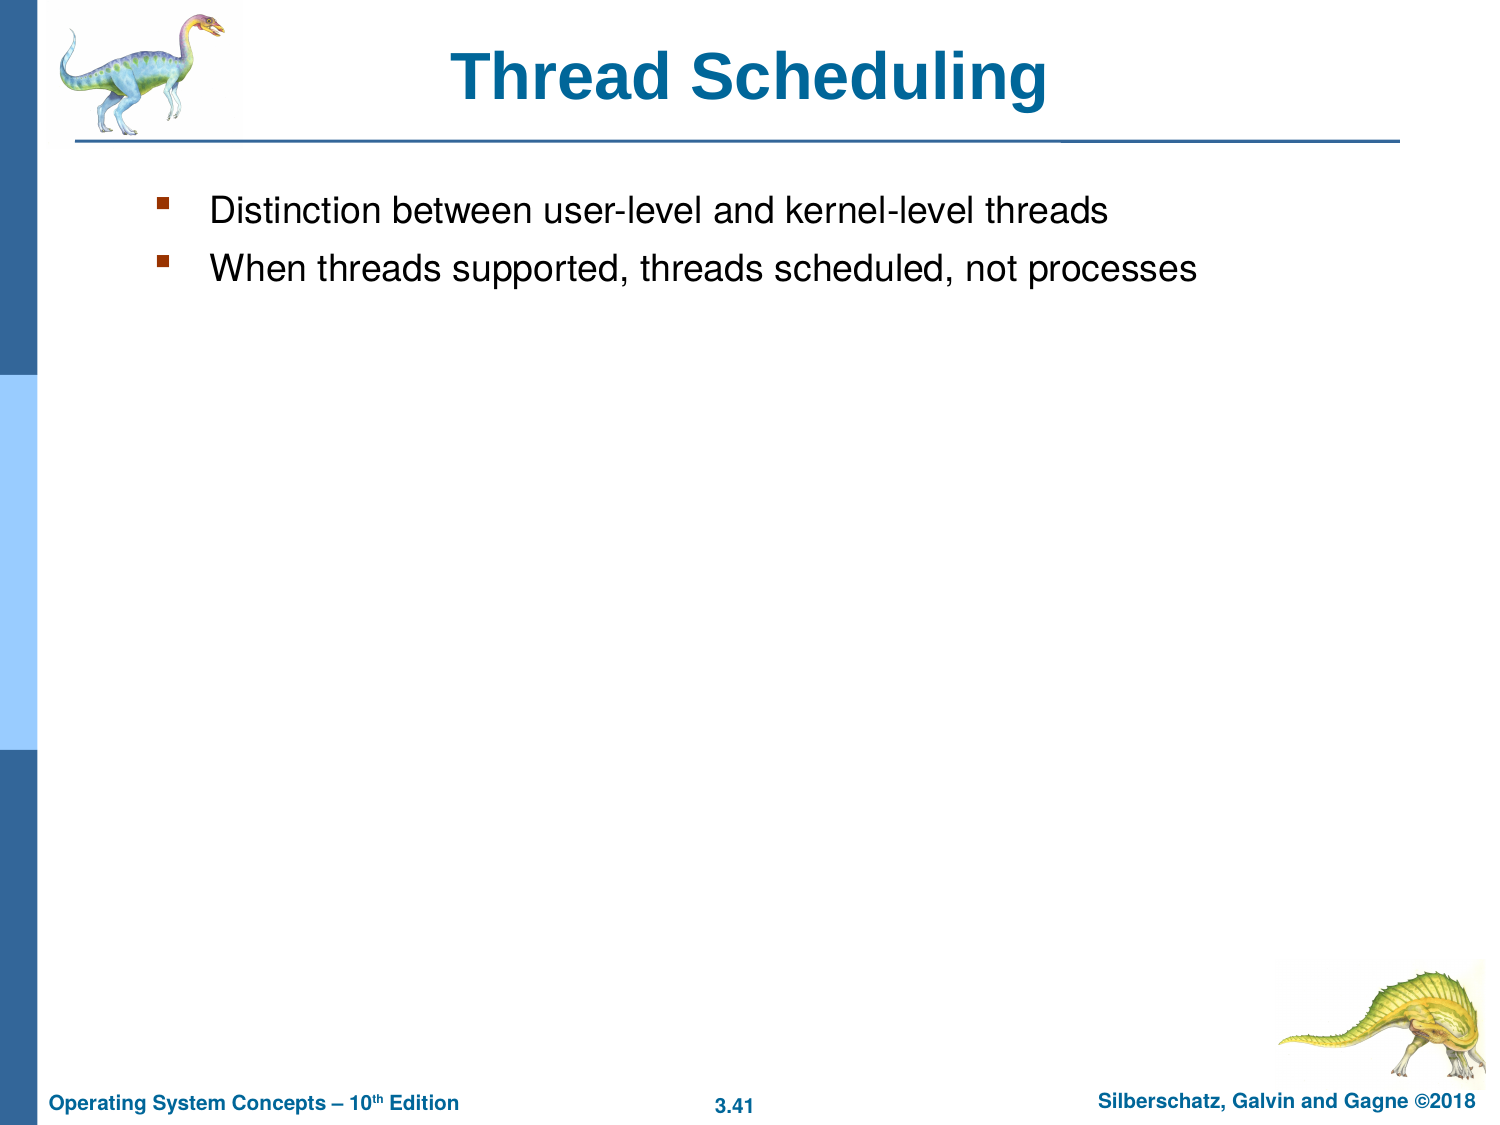

# Thread Scheduling
Distinction between user-level and kernel-level threads
When threads supported, threads scheduled, not processes